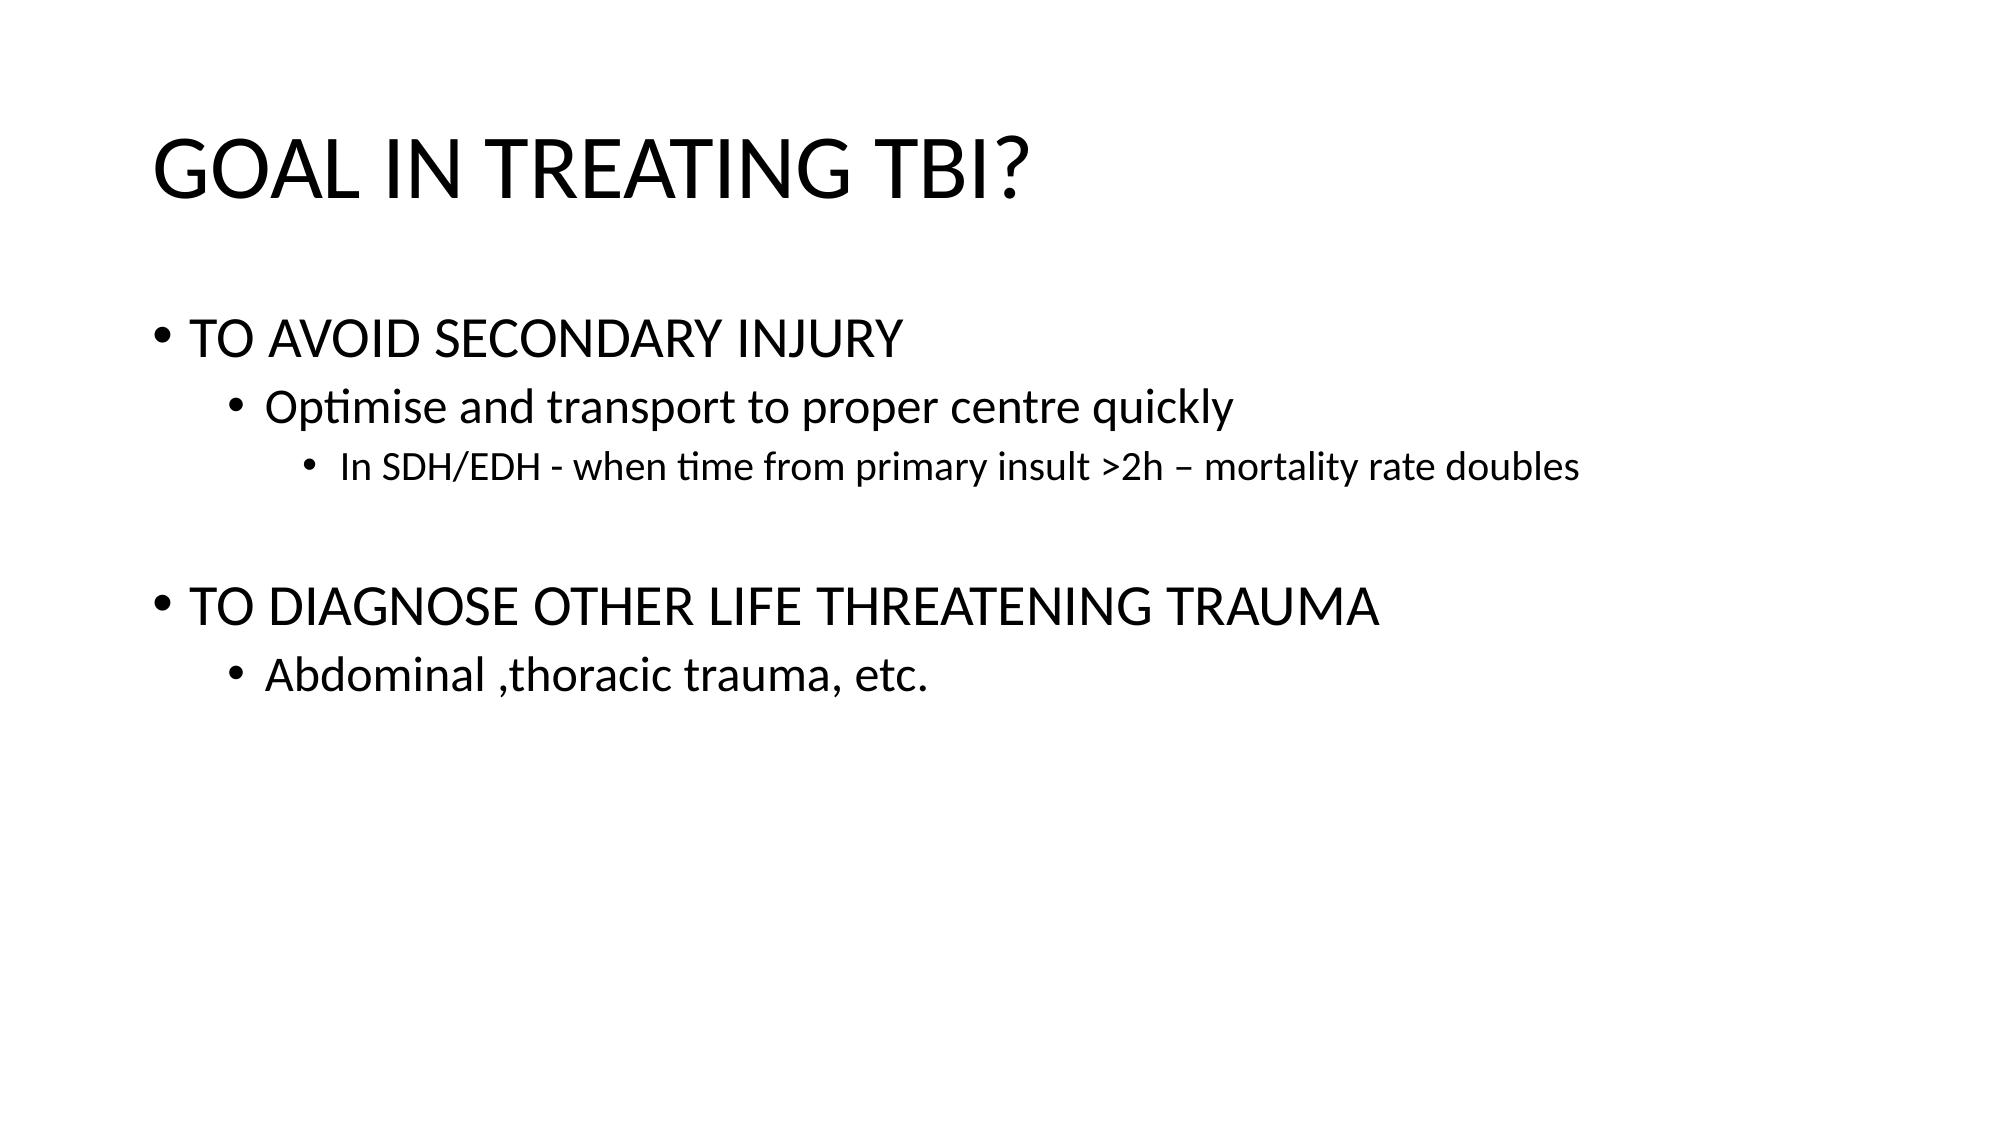

# GOAL IN TREATING TBI?
TO AVOID SECONDARY INJURY
Optimise and transport to proper centre quickly
In SDH/EDH - when time from primary insult >2h – mortality rate doubles

TO DIAGNOSE OTHER LIFE THREATENING TRAUMA
Abdominal ,thoracic trauma, etc.